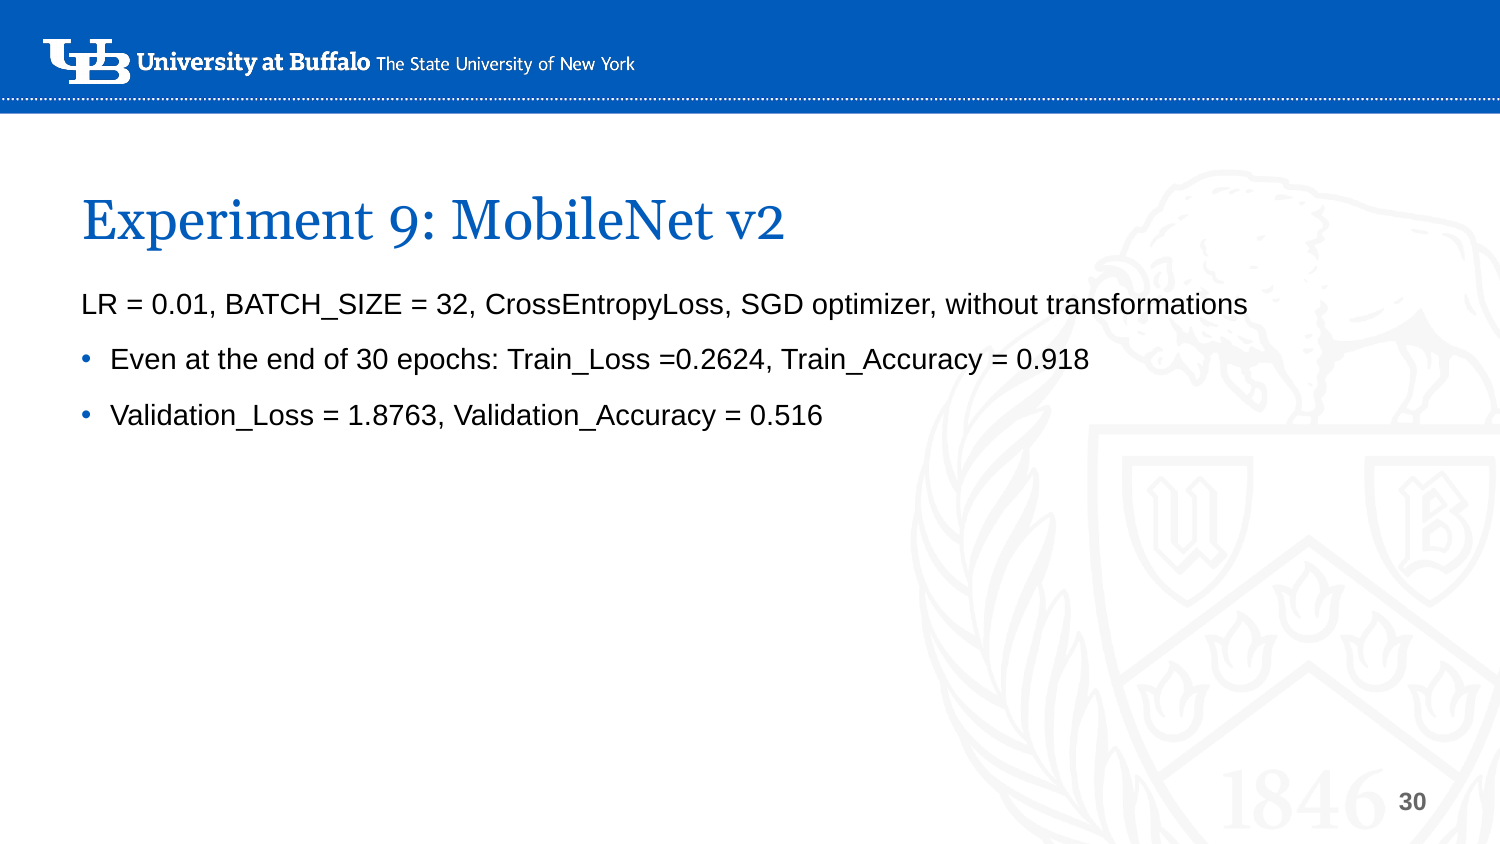

# Experiment 9: MobileNet v2
LR = 0.01, BATCH_SIZE = 32, CrossEntropyLoss, SGD optimizer, without transformations
Even at the end of 30 epochs: Train_Loss =0.2624, Train_Accuracy = 0.918
Validation_Loss = 1.8763, Validation_Accuracy = 0.516

30